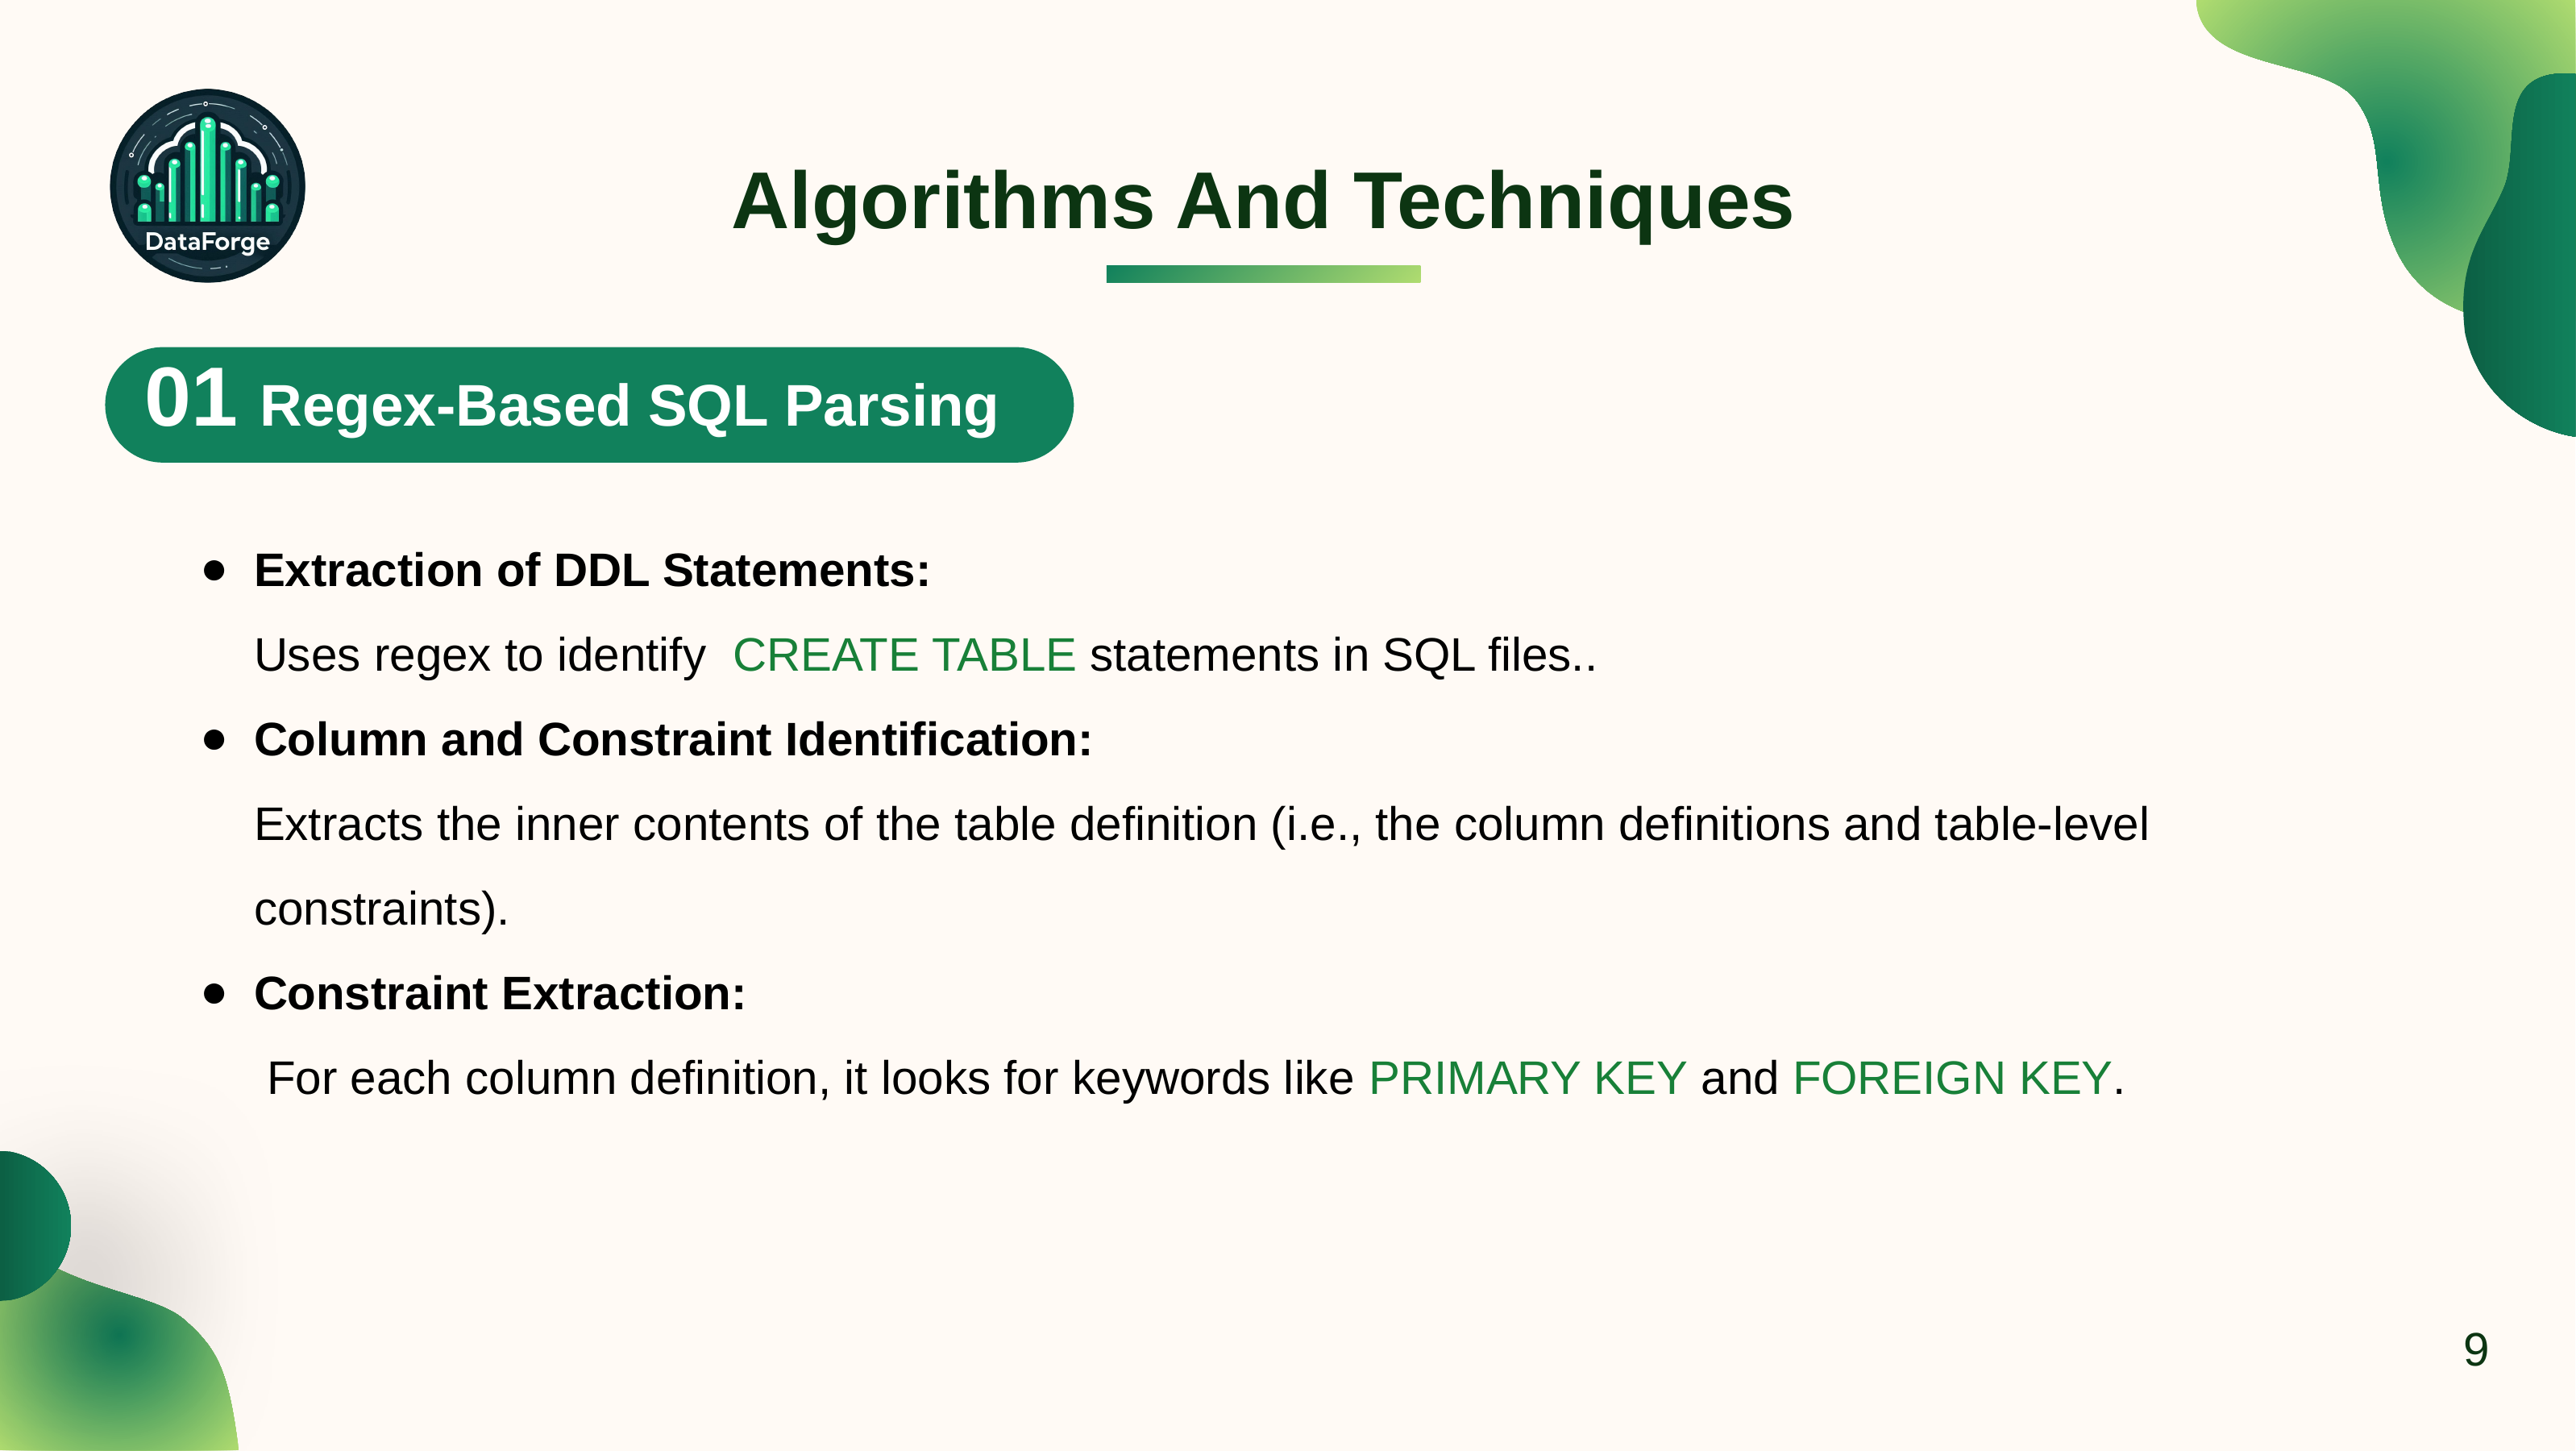

Algorithms And Techniques

01 Regex-Based SQL Parsing

Extraction of DDL Statements:
Uses regex to identify  CREATE TABLE statements in SQL files..
Column and Constraint Identification:
Extracts the inner contents of the table definition (i.e., the column definitions and table-level constraints).
Constraint Extraction:
 For each column definition, it looks for keywords like PRIMARY KEY and FOREIGN KEY.
9